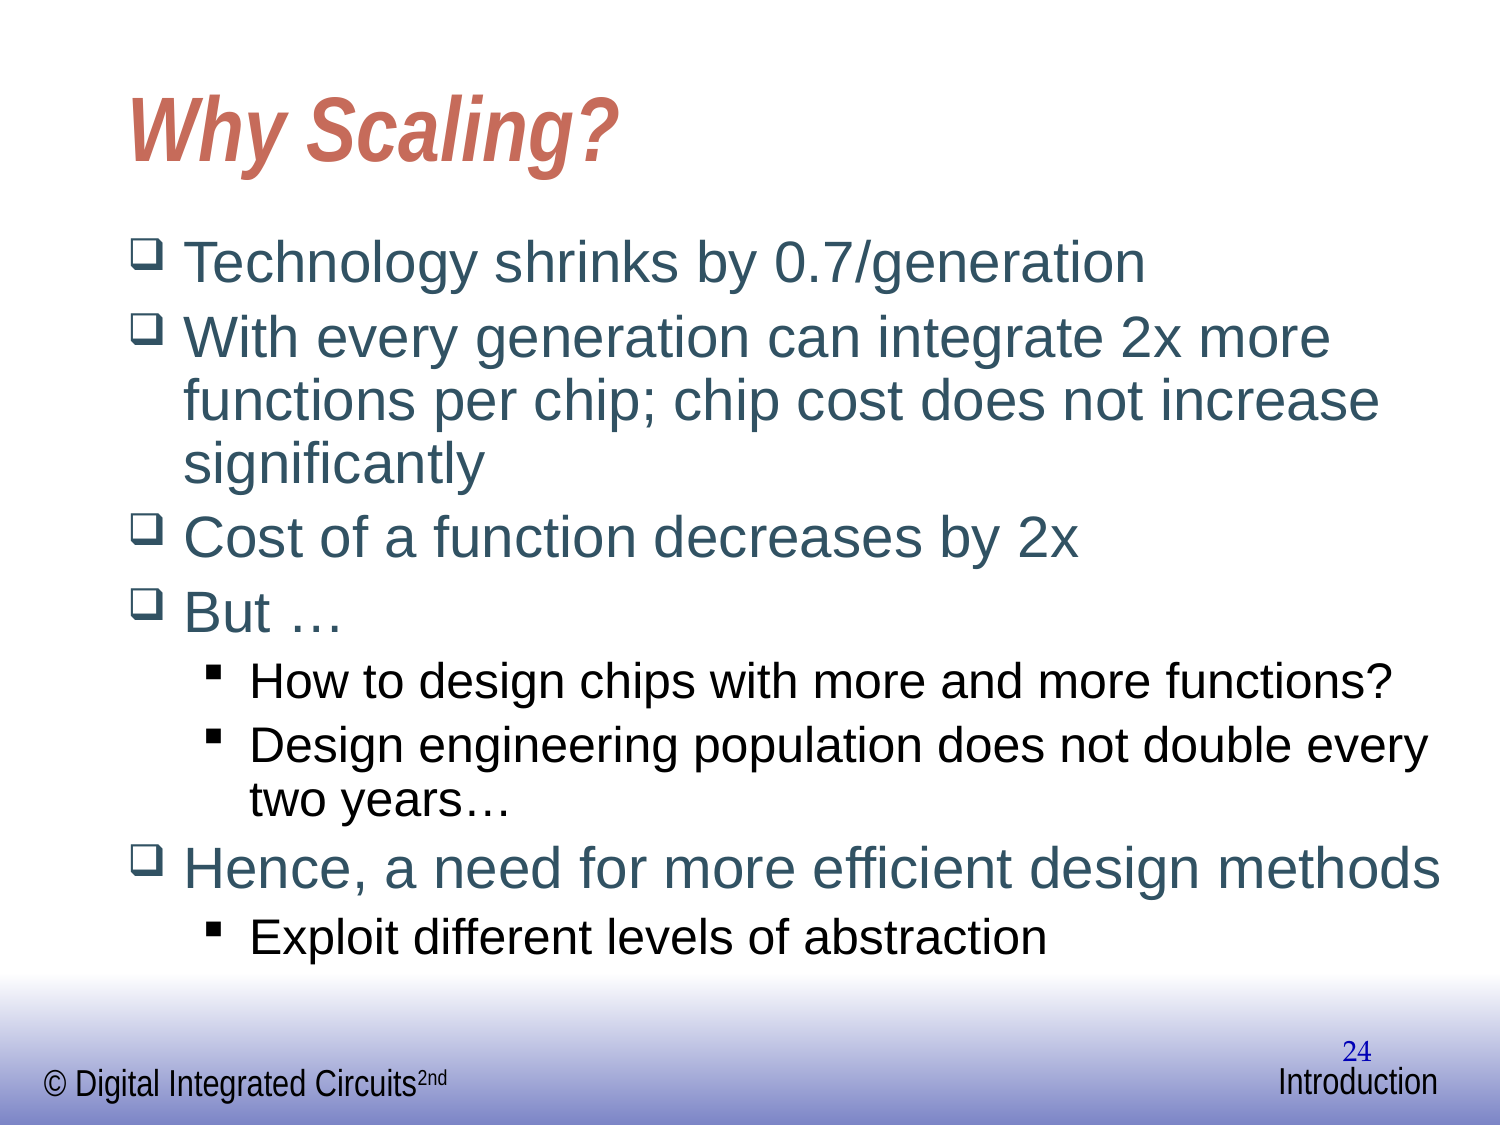

# Why Scaling?
Technology shrinks by 0.7/generation
With every generation can integrate 2x more functions per chip; chip cost does not increase significantly
Cost of a function decreases by 2x
But …
How to design chips with more and more functions?
Design engineering population does not double every two years…
Hence, a need for more efficient design methods
Exploit different levels of abstraction
24